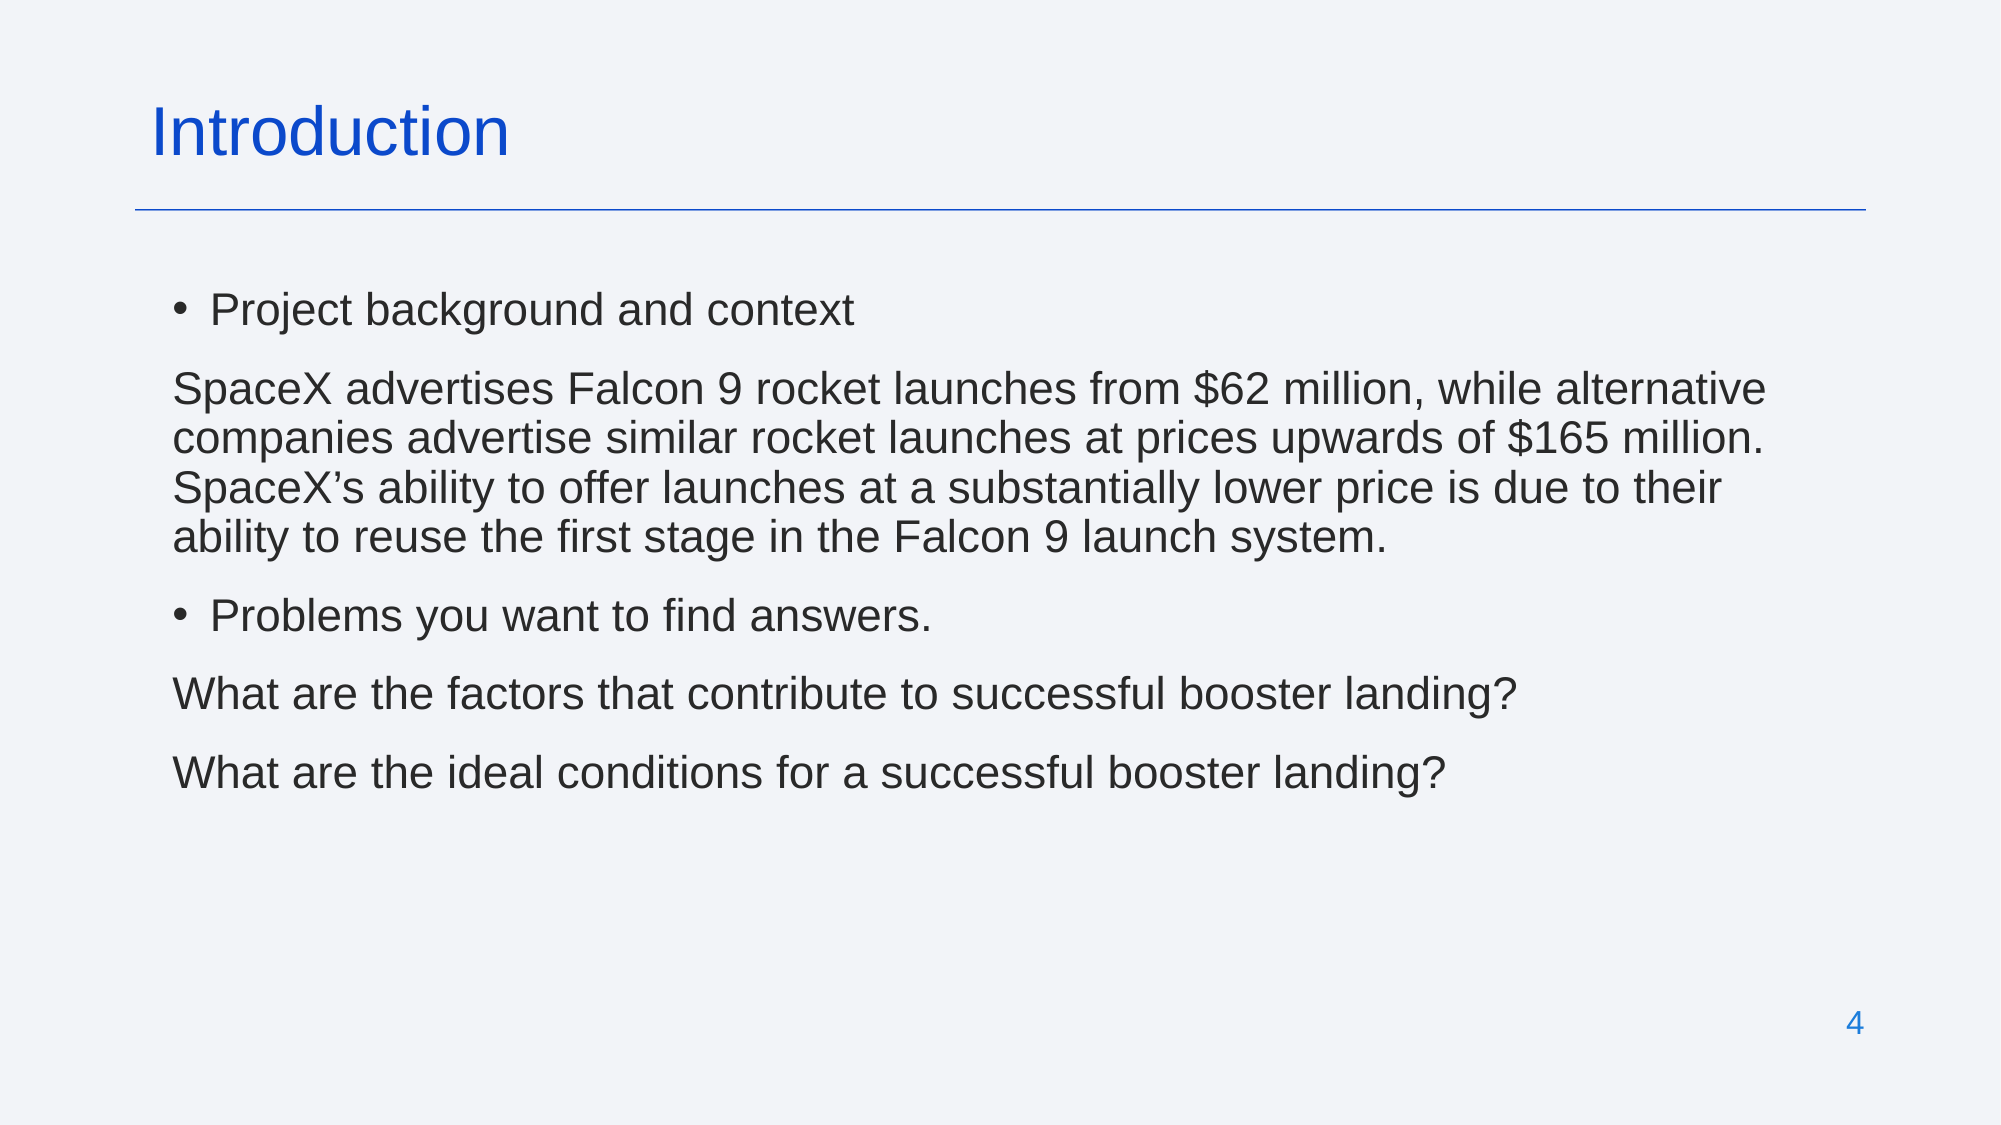

Introduction
Project background and context
SpaceX advertises Falcon 9 rocket launches from $62 million, while alternative companies advertise similar rocket launches at prices upwards of $165 million. SpaceX’s ability to offer launches at a substantially lower price is due to their ability to reuse the first stage in the Falcon 9 launch system.
Problems you want to find answers.
What are the factors that contribute to successful booster landing?
What are the ideal conditions for a successful booster landing?
4